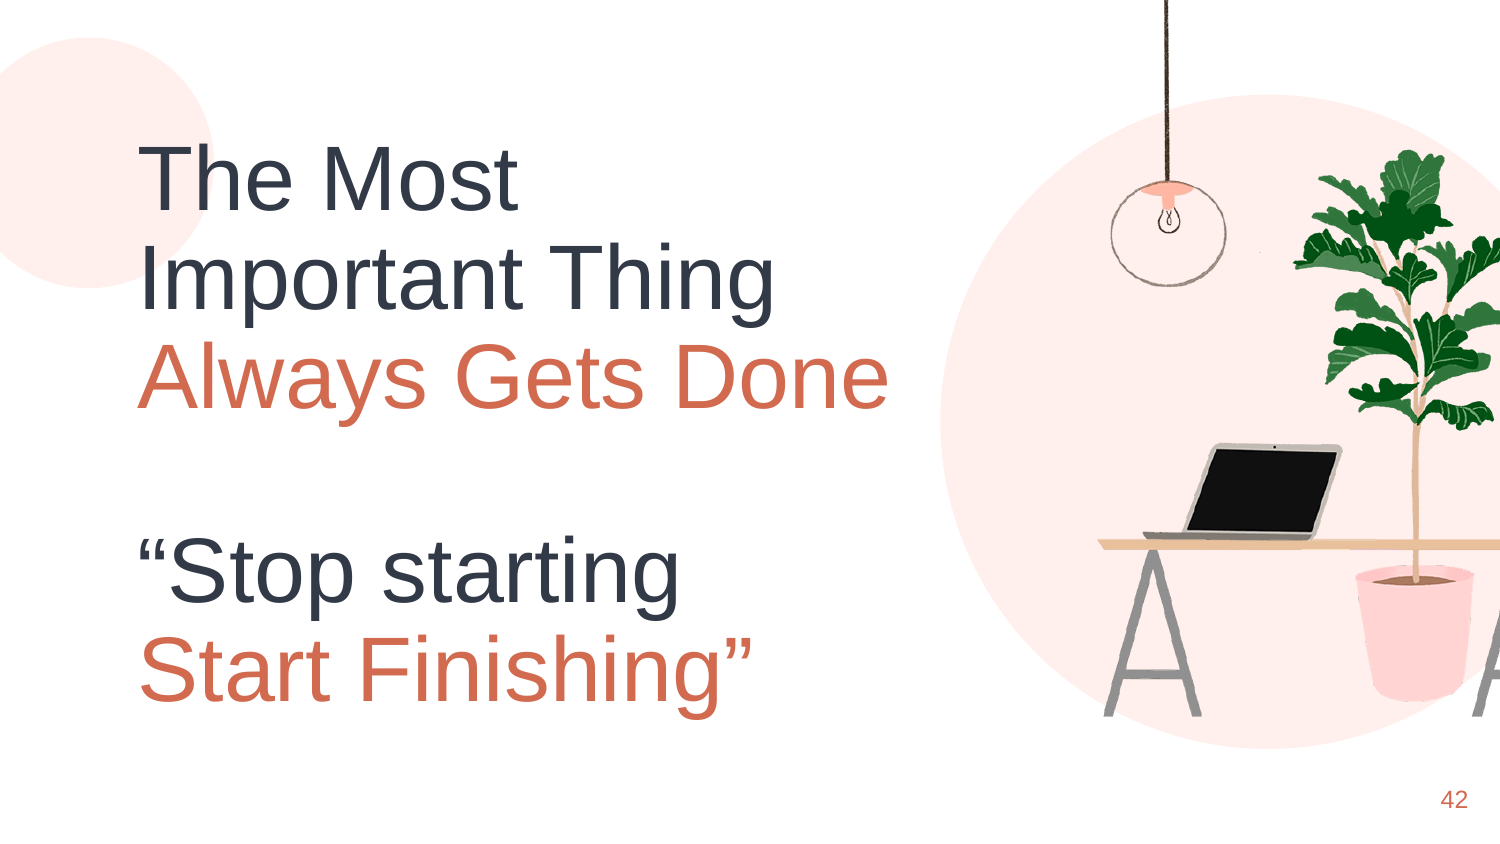

# The Most Important Thing Always Gets Done
“Stop starting
Start Finishing”
42